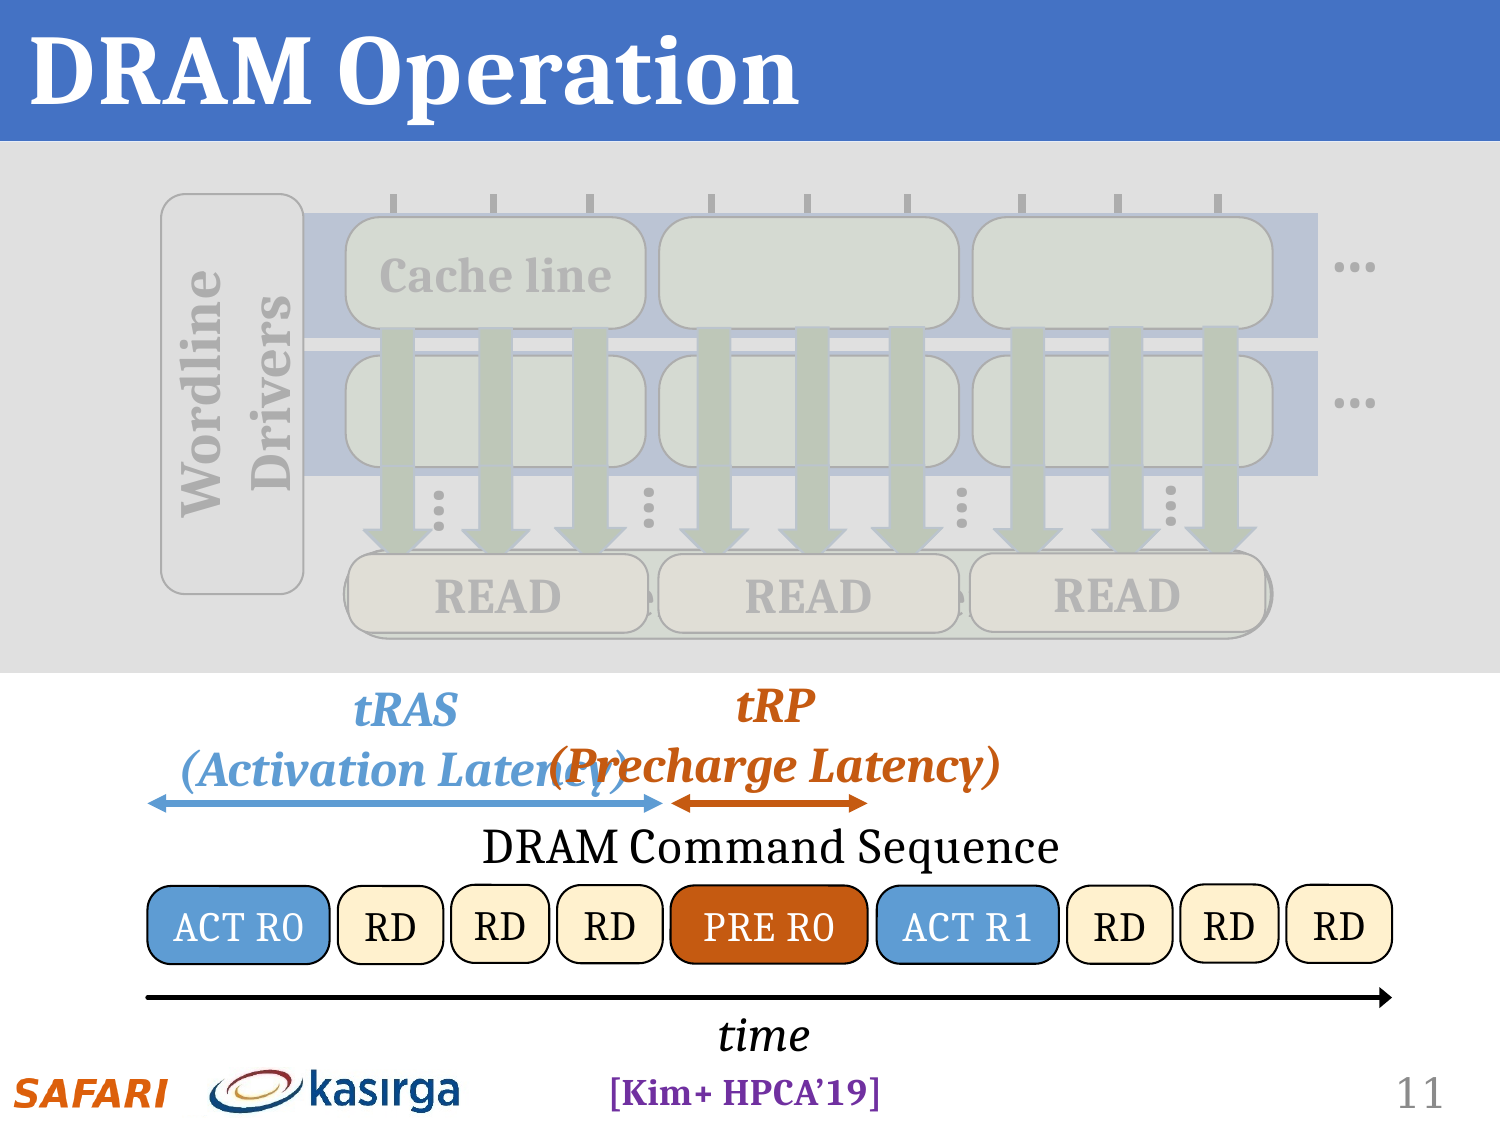

# DRAM Operation

…

Cache line
Wordline Drivers

…

…
…
…
…

Sense Amplifiers
Sense Amplifiers
Sense Amplifiers
READ
READ
READ
READ
READ
READ
tRAS
(Activation Latency)
tRP
(Precharge Latency)
DRAM Command Sequence
RD
RD
RD
RD
PRE R0
RD
ACT R1
RD
ACT R0
time
[Kim+ HPCA’19]